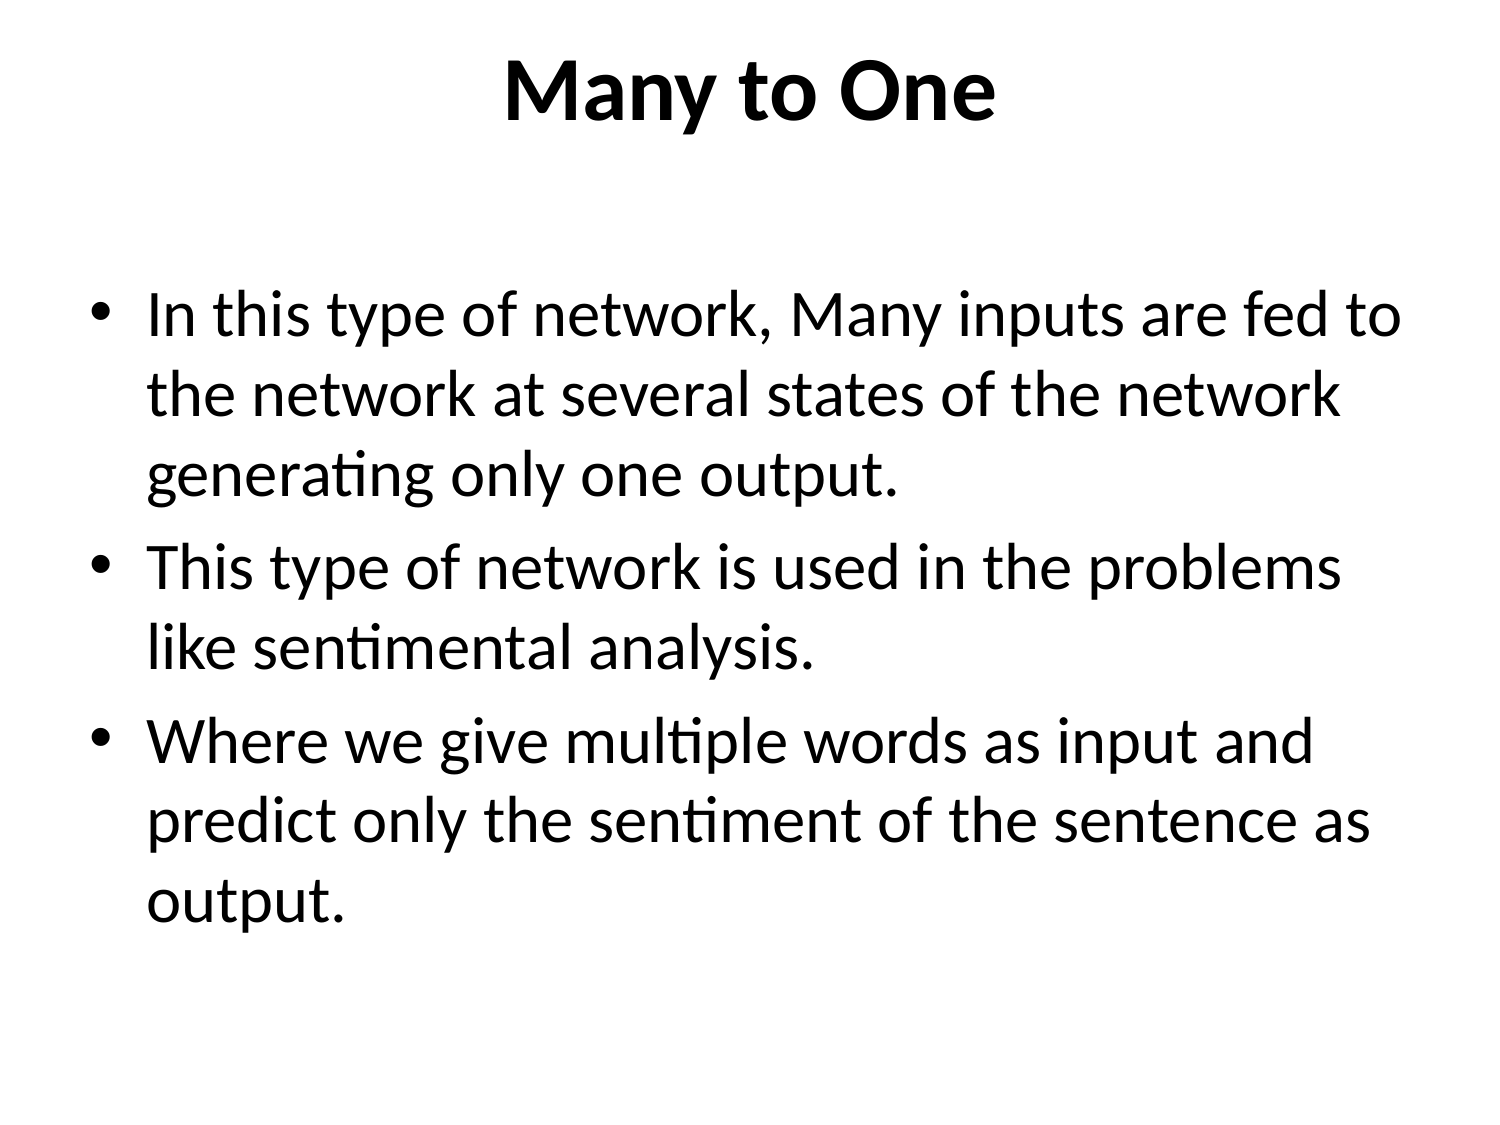

# Many to One
In this type of network, Many inputs are fed to the network at several states of the network generating only one output.
This type of network is used in the problems like sentimental analysis.
Where we give multiple words as input and predict only the sentiment of the sentence as output.